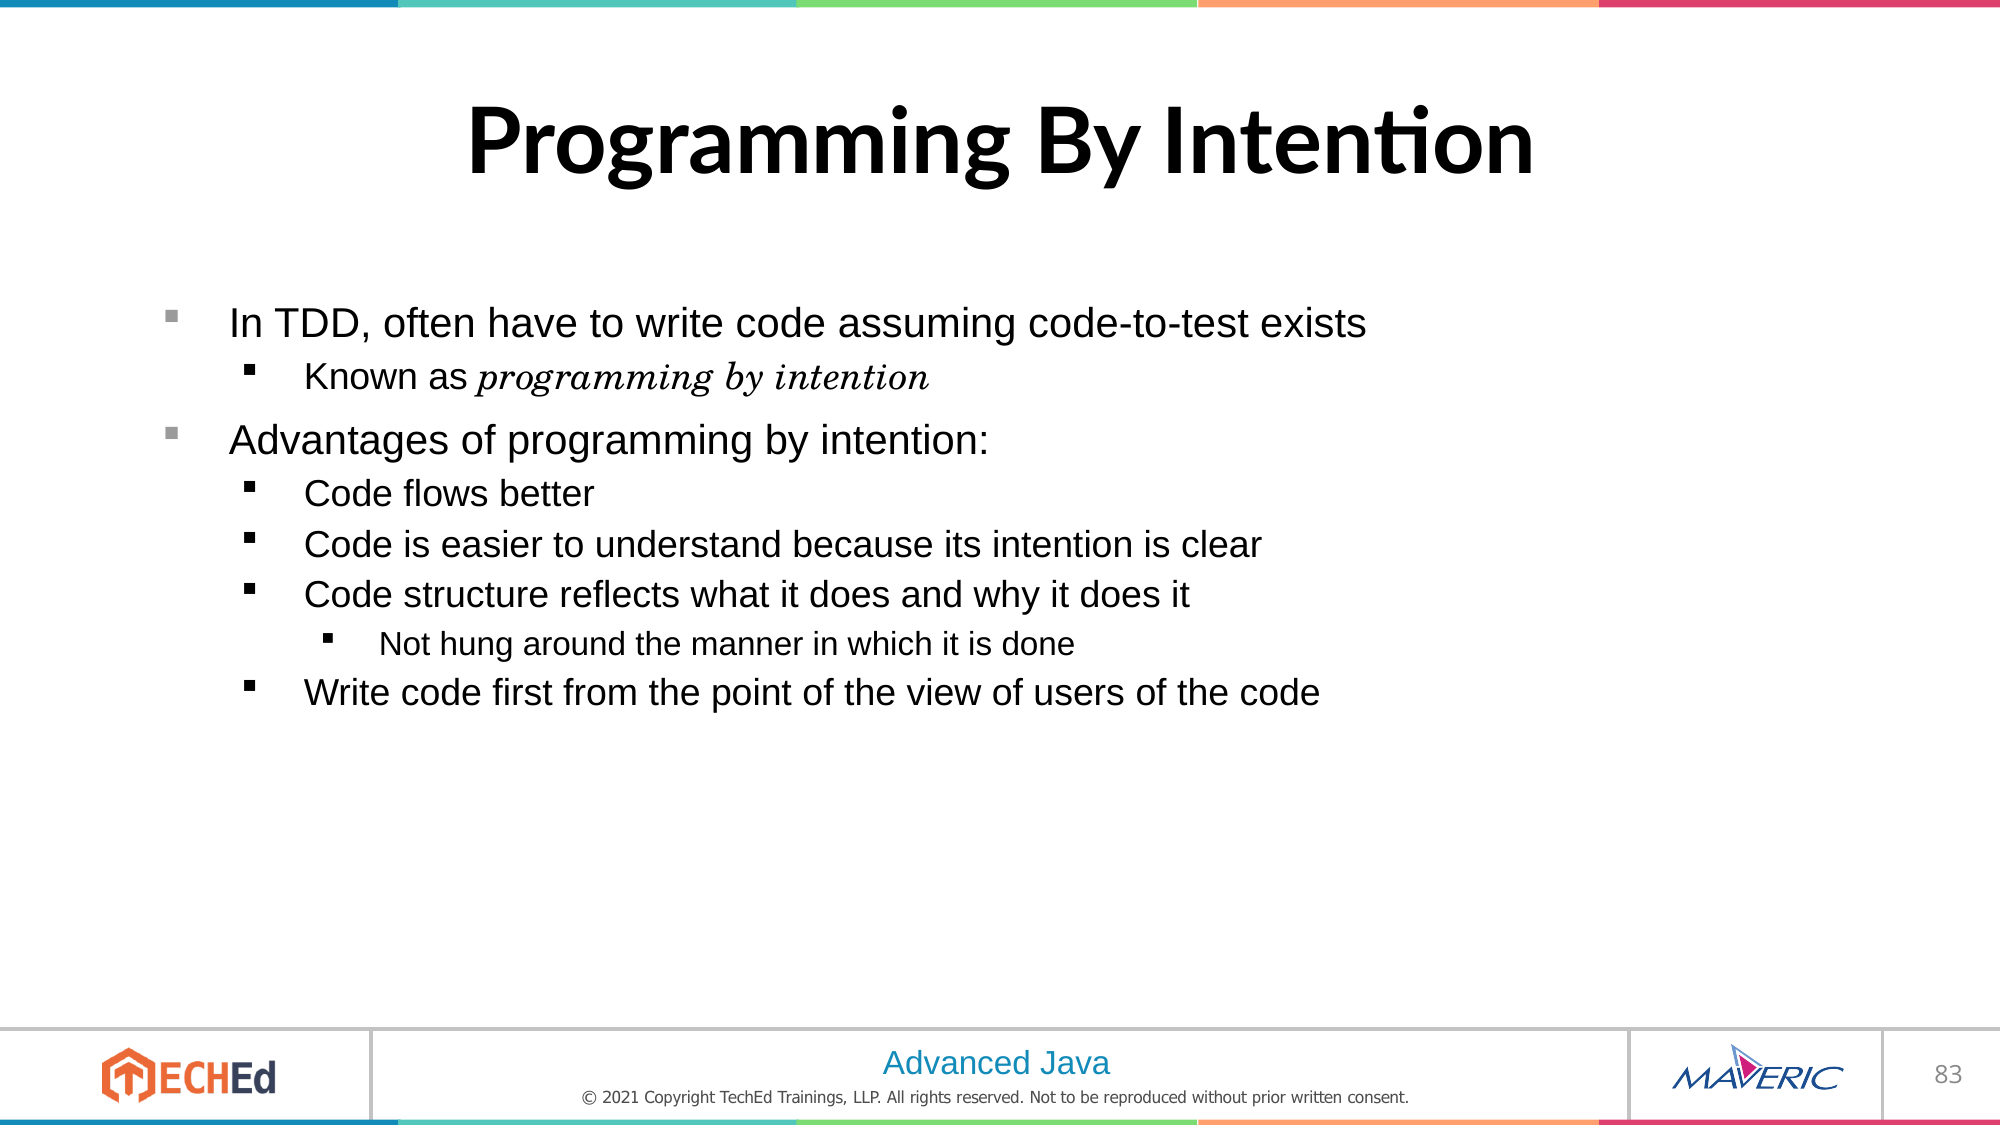

# Programming By Intention
In TDD, often have to write code assuming code-to-test exists
Known as programming by intention
Advantages of programming by intention:
Code flows better
Code is easier to understand because its intention is clear
Code structure reflects what it does and why it does it
Not hung around the manner in which it is done
Write code first from the point of the view of users of the code